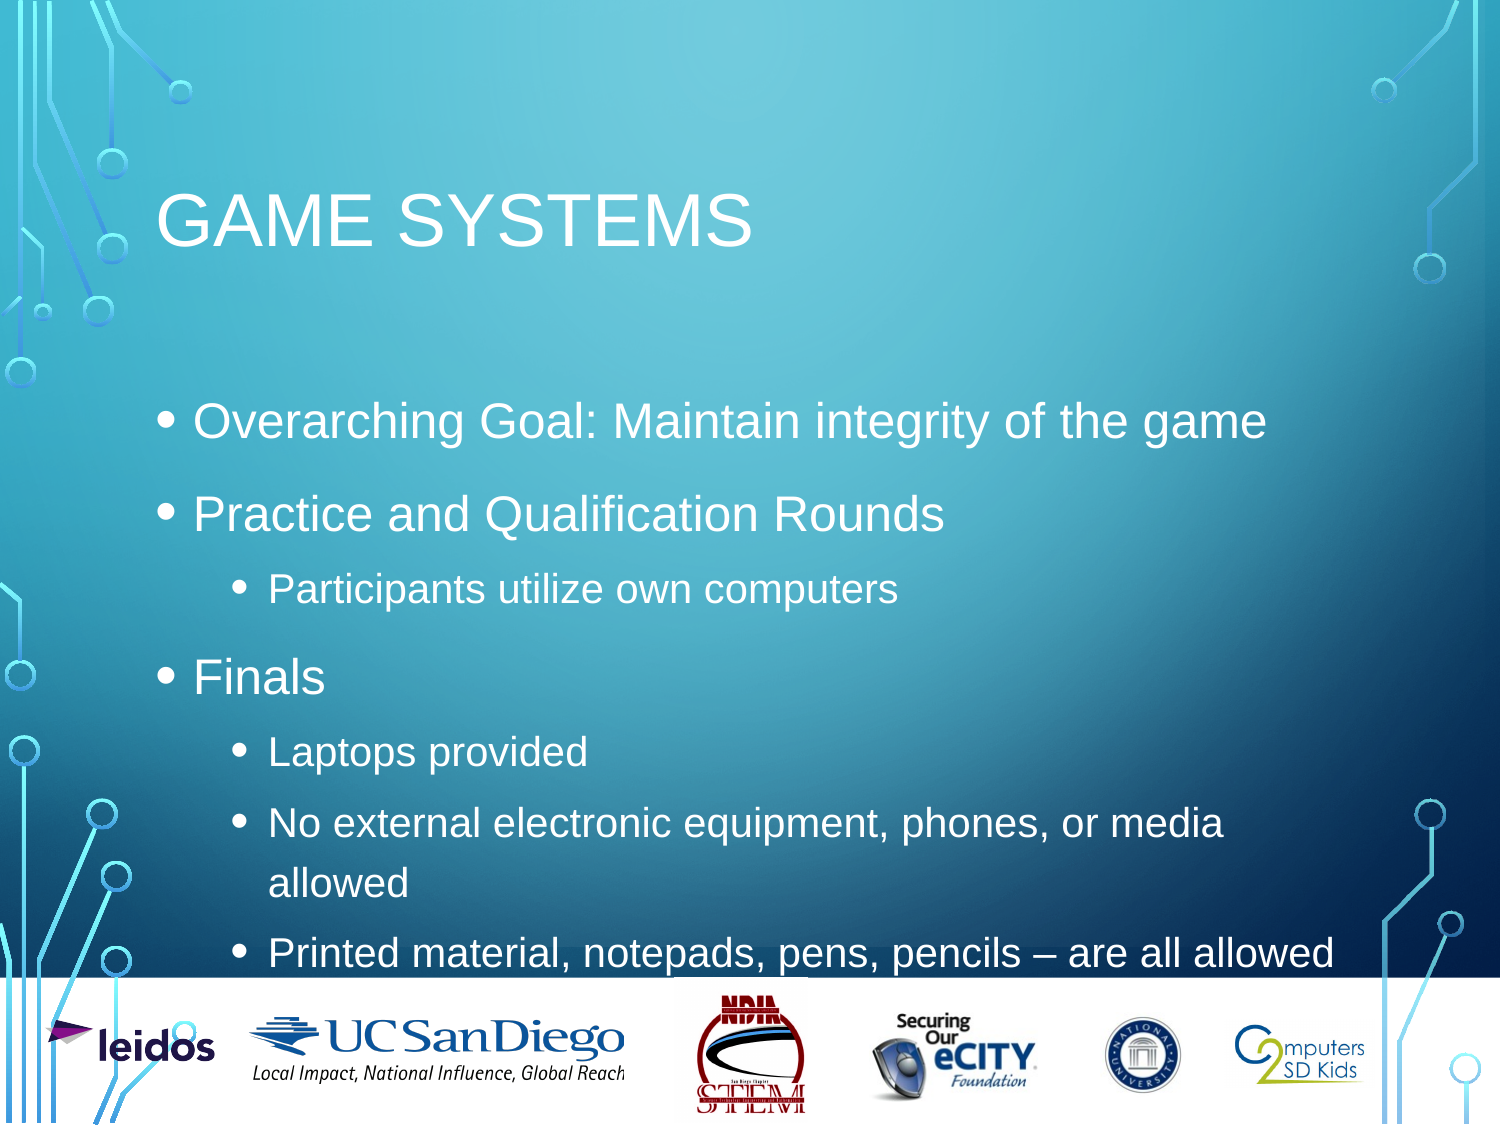

# Game Systems
Overarching Goal: Maintain integrity of the game
Practice and Qualification Rounds
Participants utilize own computers
Finals
Laptops provided
No external electronic equipment, phones, or media allowed
Printed material, notepads, pens, pencils – are all allowed